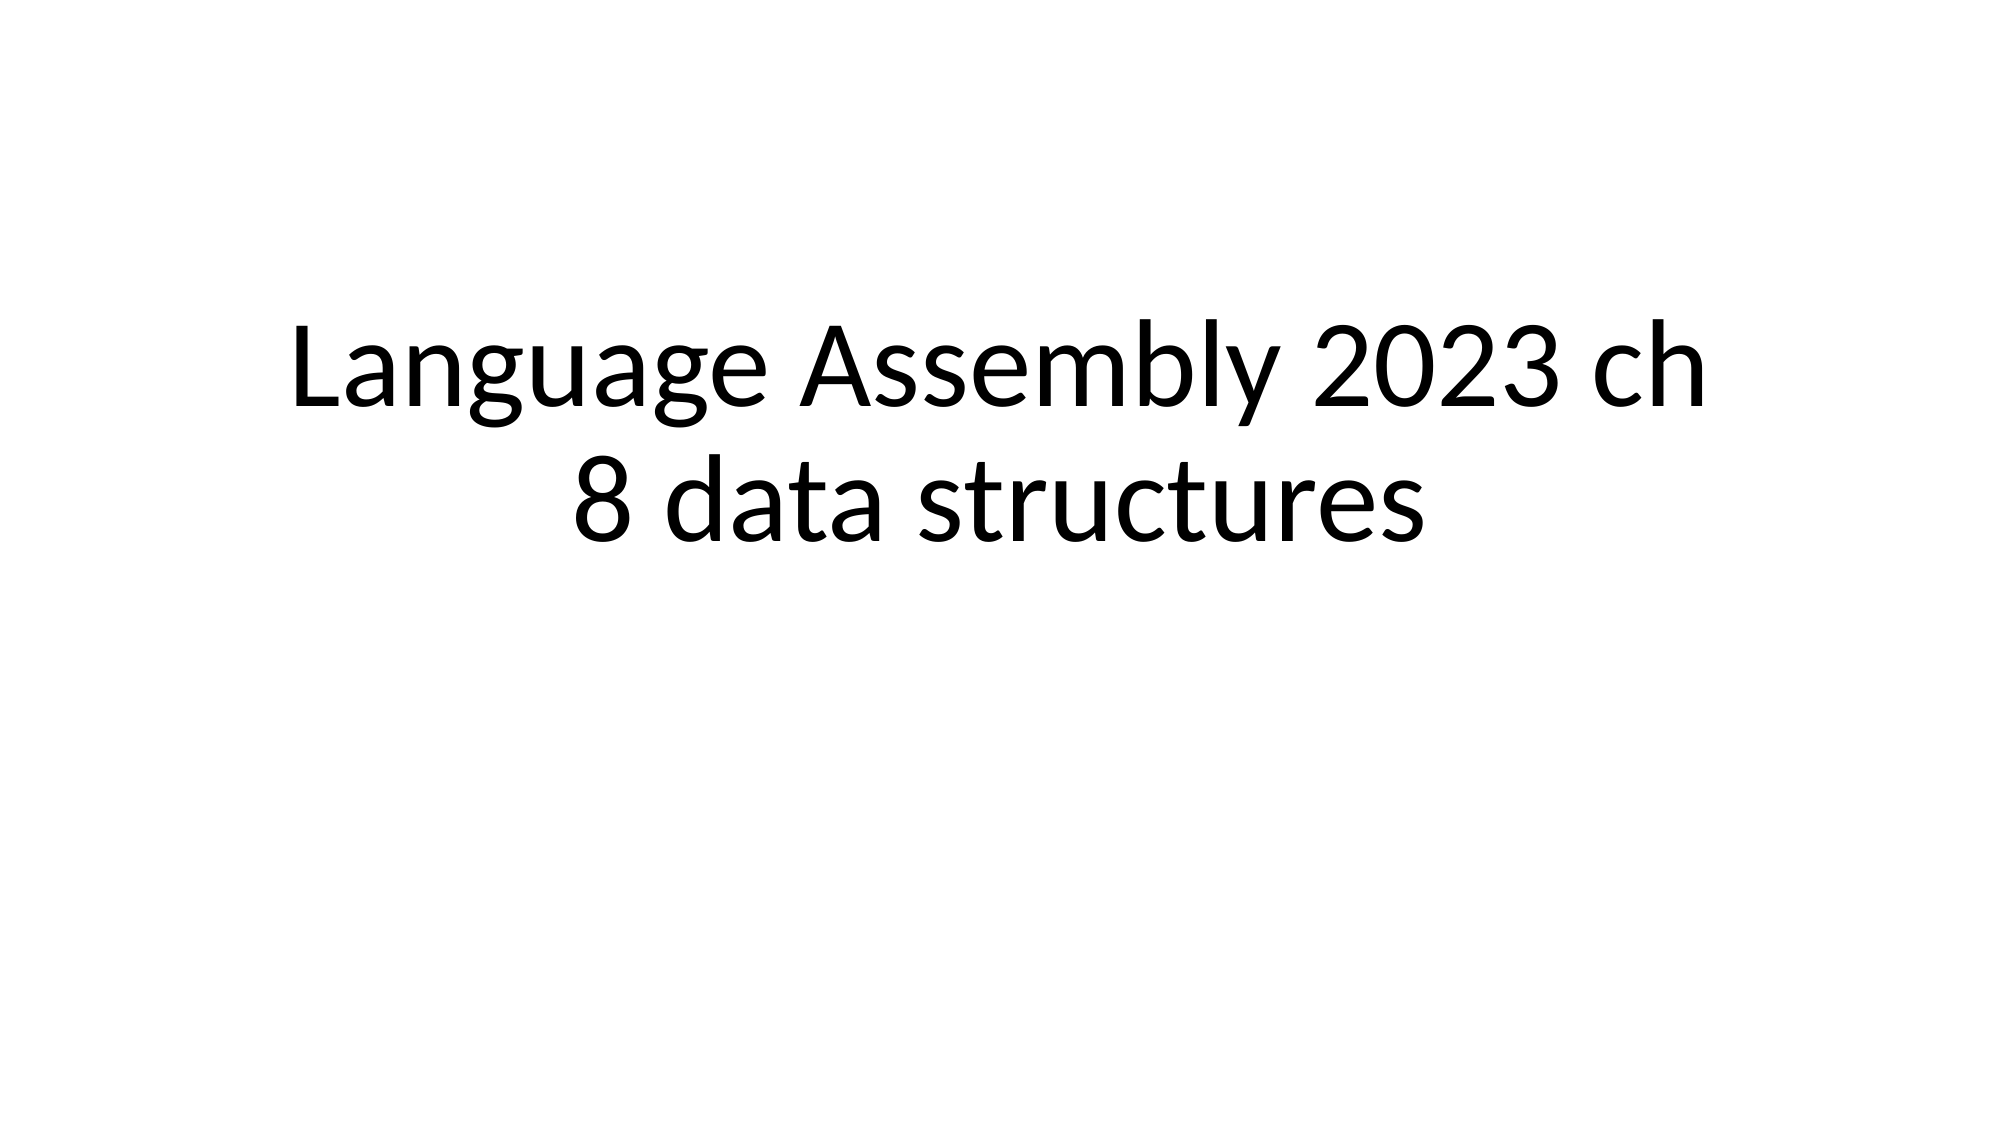

# Language Assembly 2023 ch 8 data structures